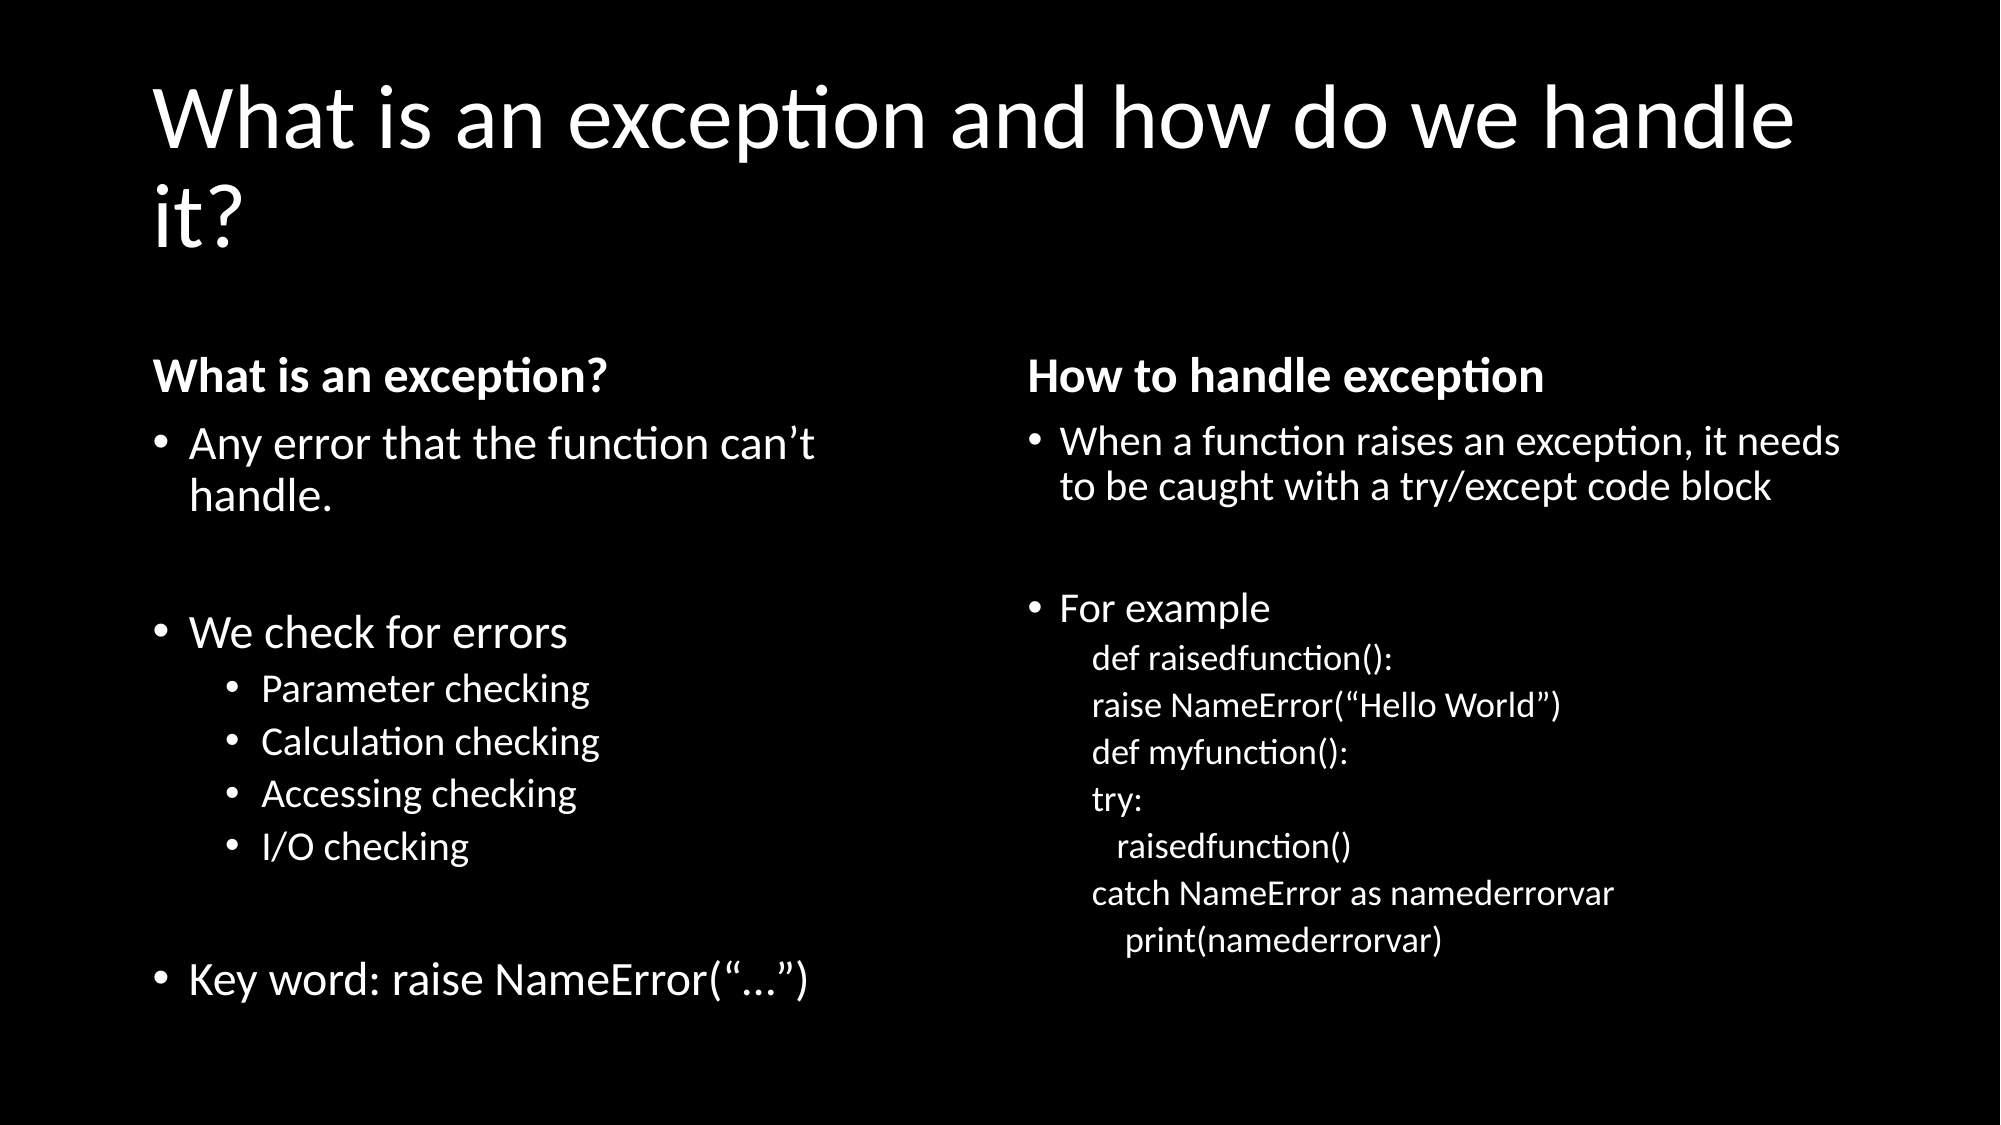

# What is an exception and how do we handle it?
What is an exception?
How to handle exception
Any error that the function can’t handle.

We check for errors
Parameter checking
Calculation checking
Accessing checking
I/O checking

Key word: raise NameError(“…”)
When a function raises an exception, it needs to be caught with a try/except code block

For example
def raisedfunction():
	raise NameError(“Hello World”)
def myfunction():
	try:
	   raisedfunction()
	catch NameError as namederrorvar
	    print(namederrorvar)